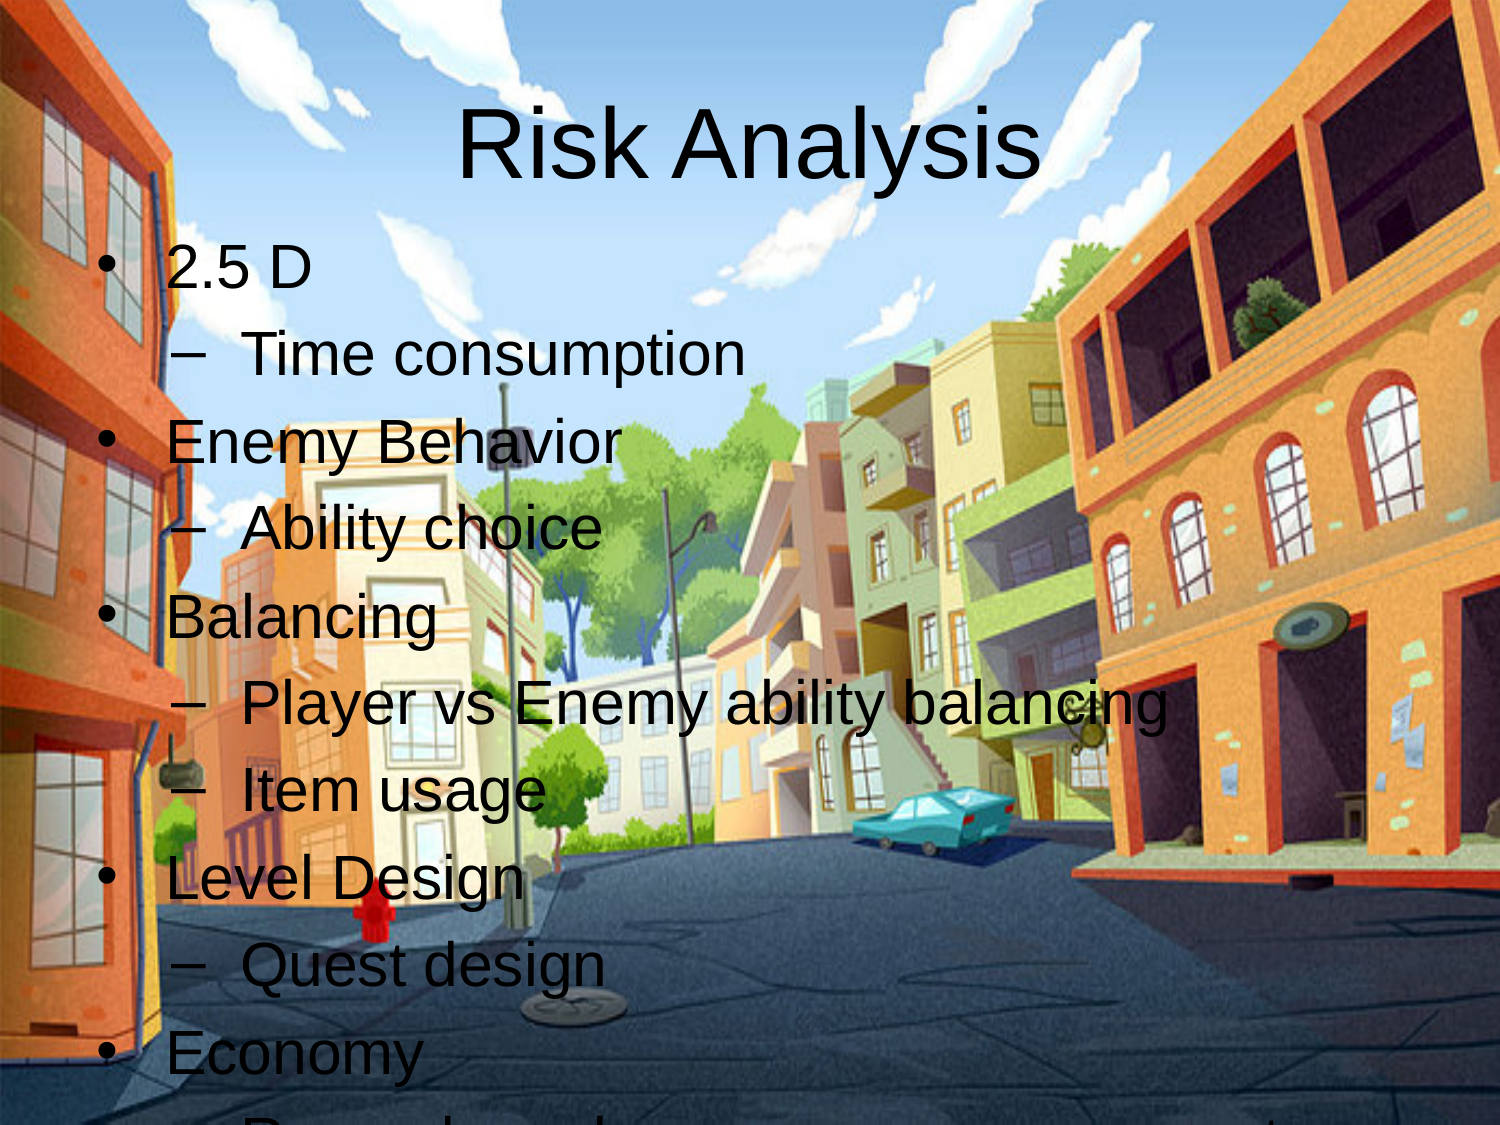

# Risk Analysis
2.5 D
Time consumption
Enemy Behavior
Ability choice
Balancing
Player vs Enemy ability balancing
Item usage
Level Design
Quest design
Economy
Rewards and resources management